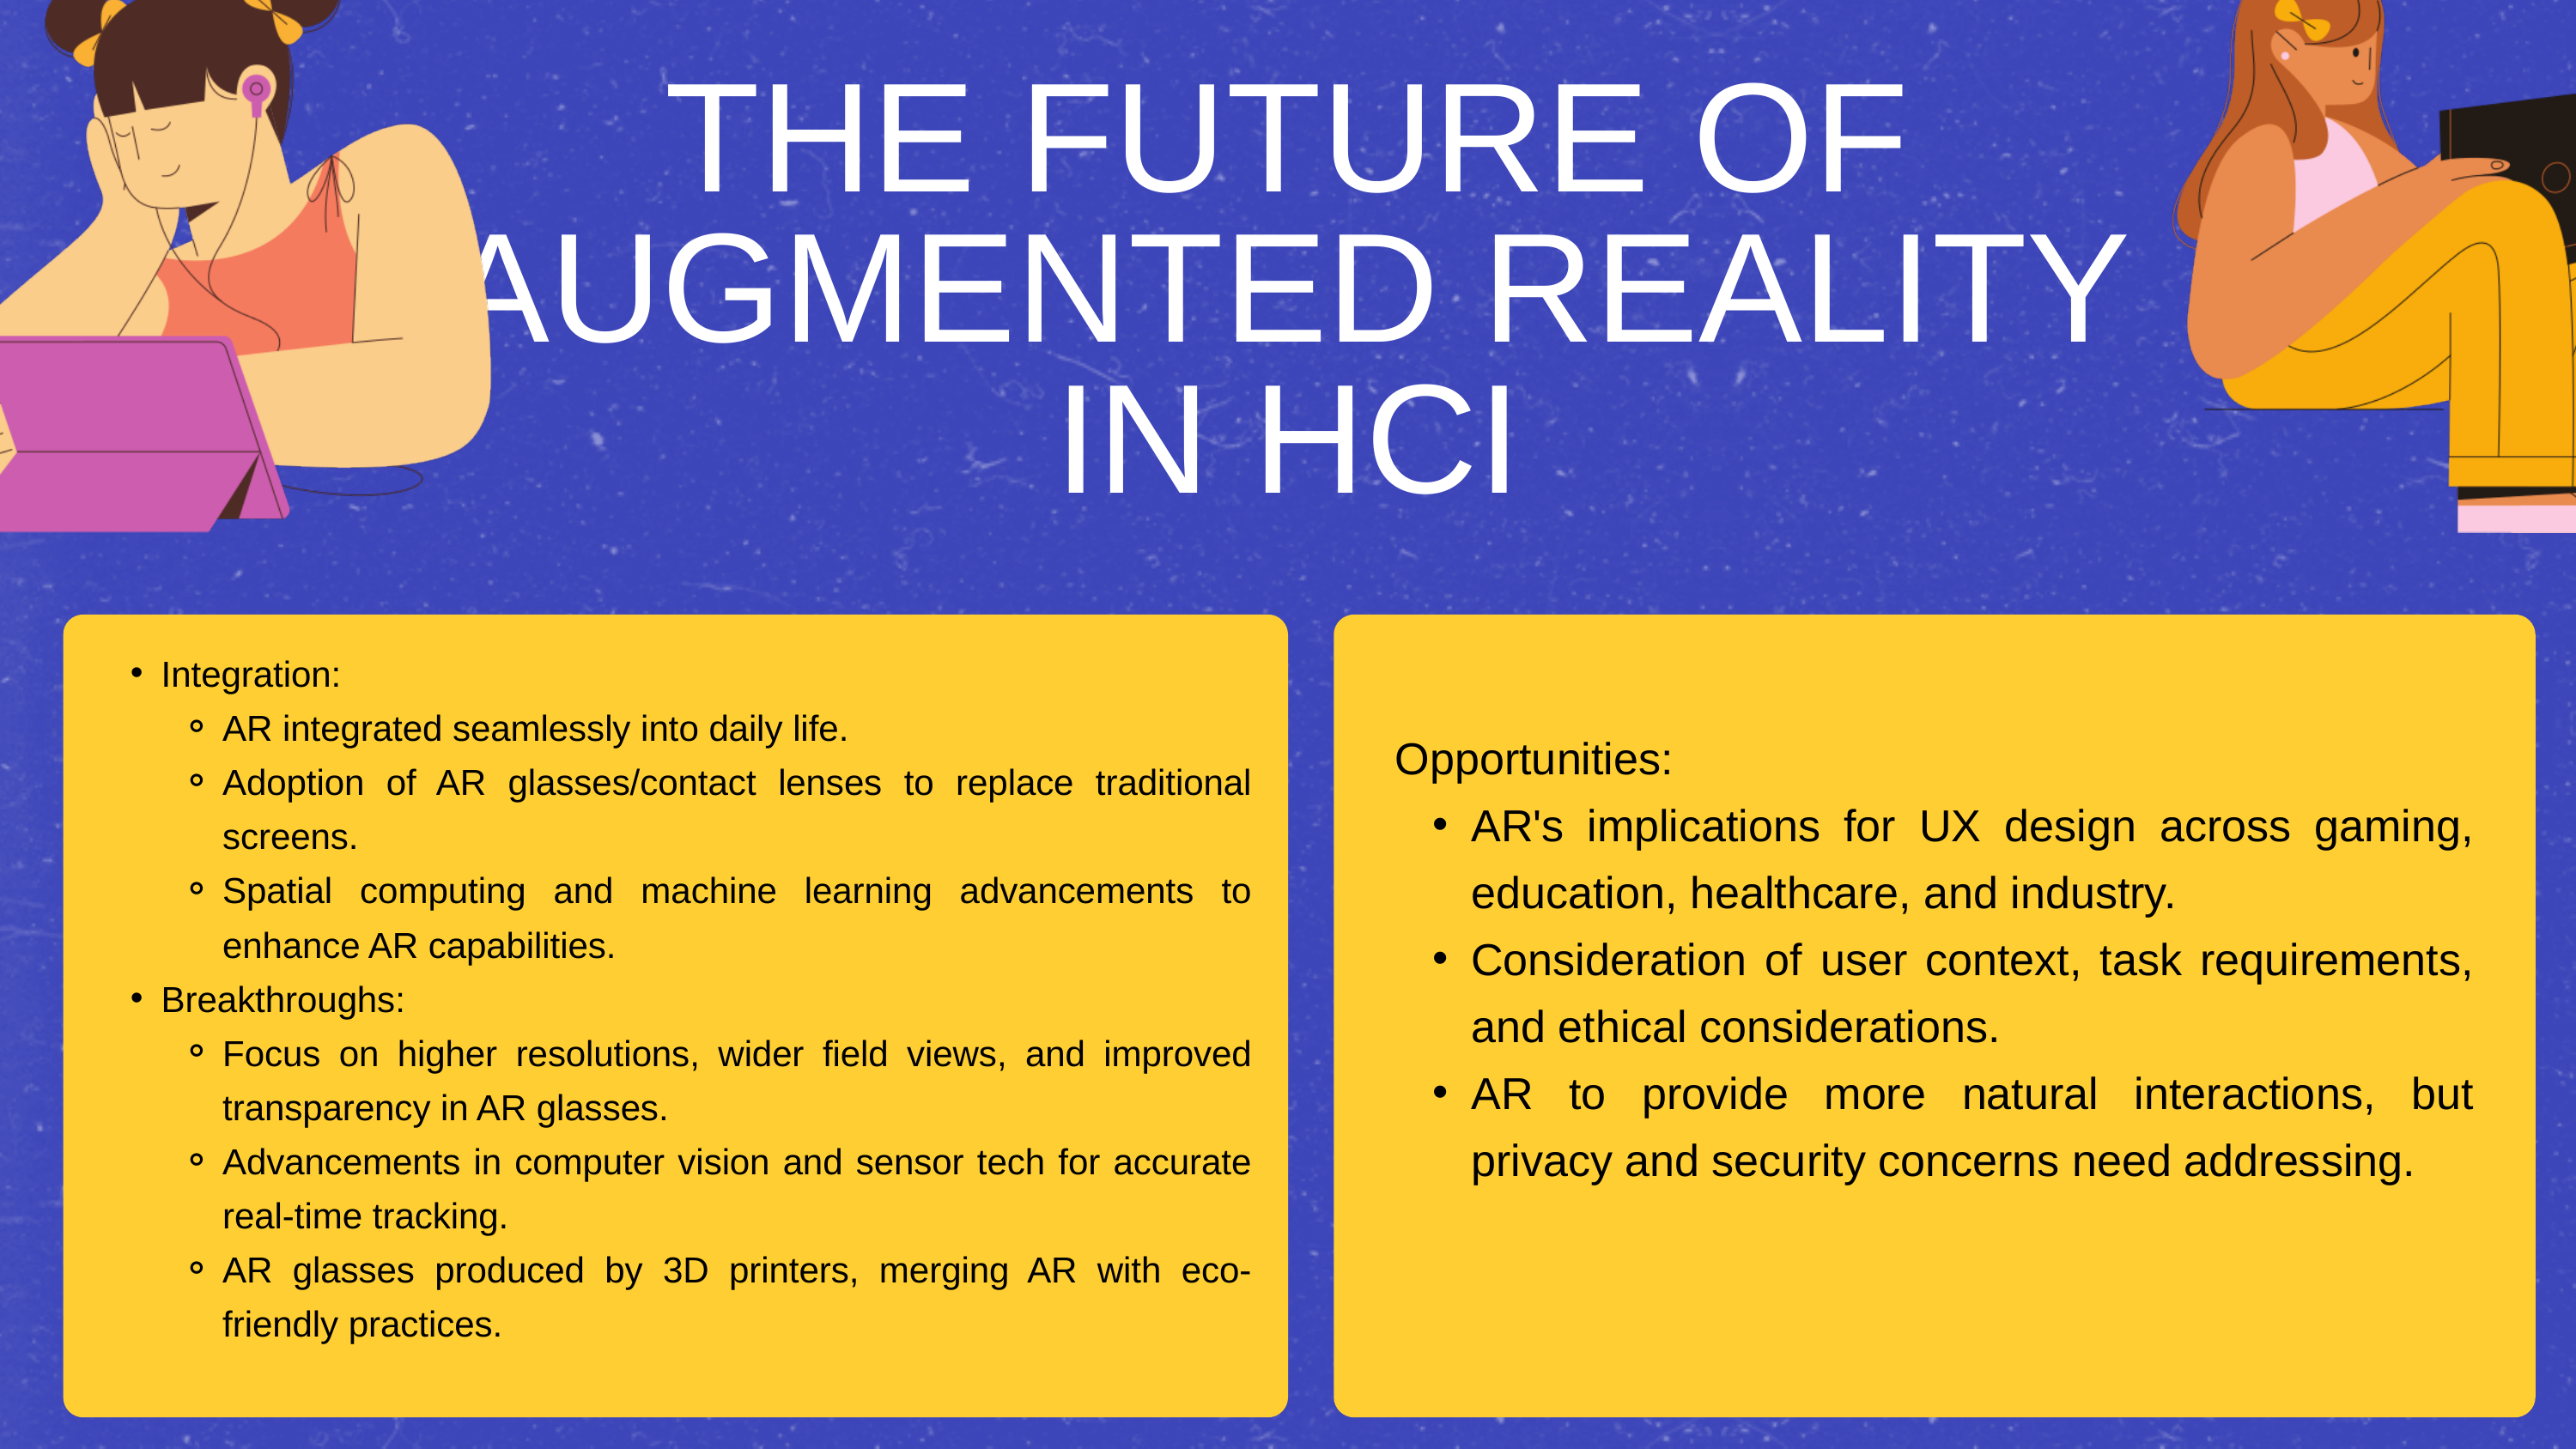

THE FUTURE OF AUGMENTED REALITY IN HCI

Integration:
AR integrated seamlessly into daily life.
Adoption of AR glasses/contact lenses to replace traditional screens.
Spatial computing and machine learning advancements to enhance AR capabilities.
Breakthroughs:
Focus on higher resolutions, wider field views, and improved transparency in AR glasses.
Advancements in computer vision and sensor tech for accurate real-time tracking.
AR glasses produced by 3D printers, merging AR with eco-friendly practices.

Opportunities:
AR's implications for UX design across gaming, education, healthcare, and industry.
Consideration of user context, task requirements, and ethical considerations.
AR to provide more natural interactions, but privacy and security concerns need addressing.